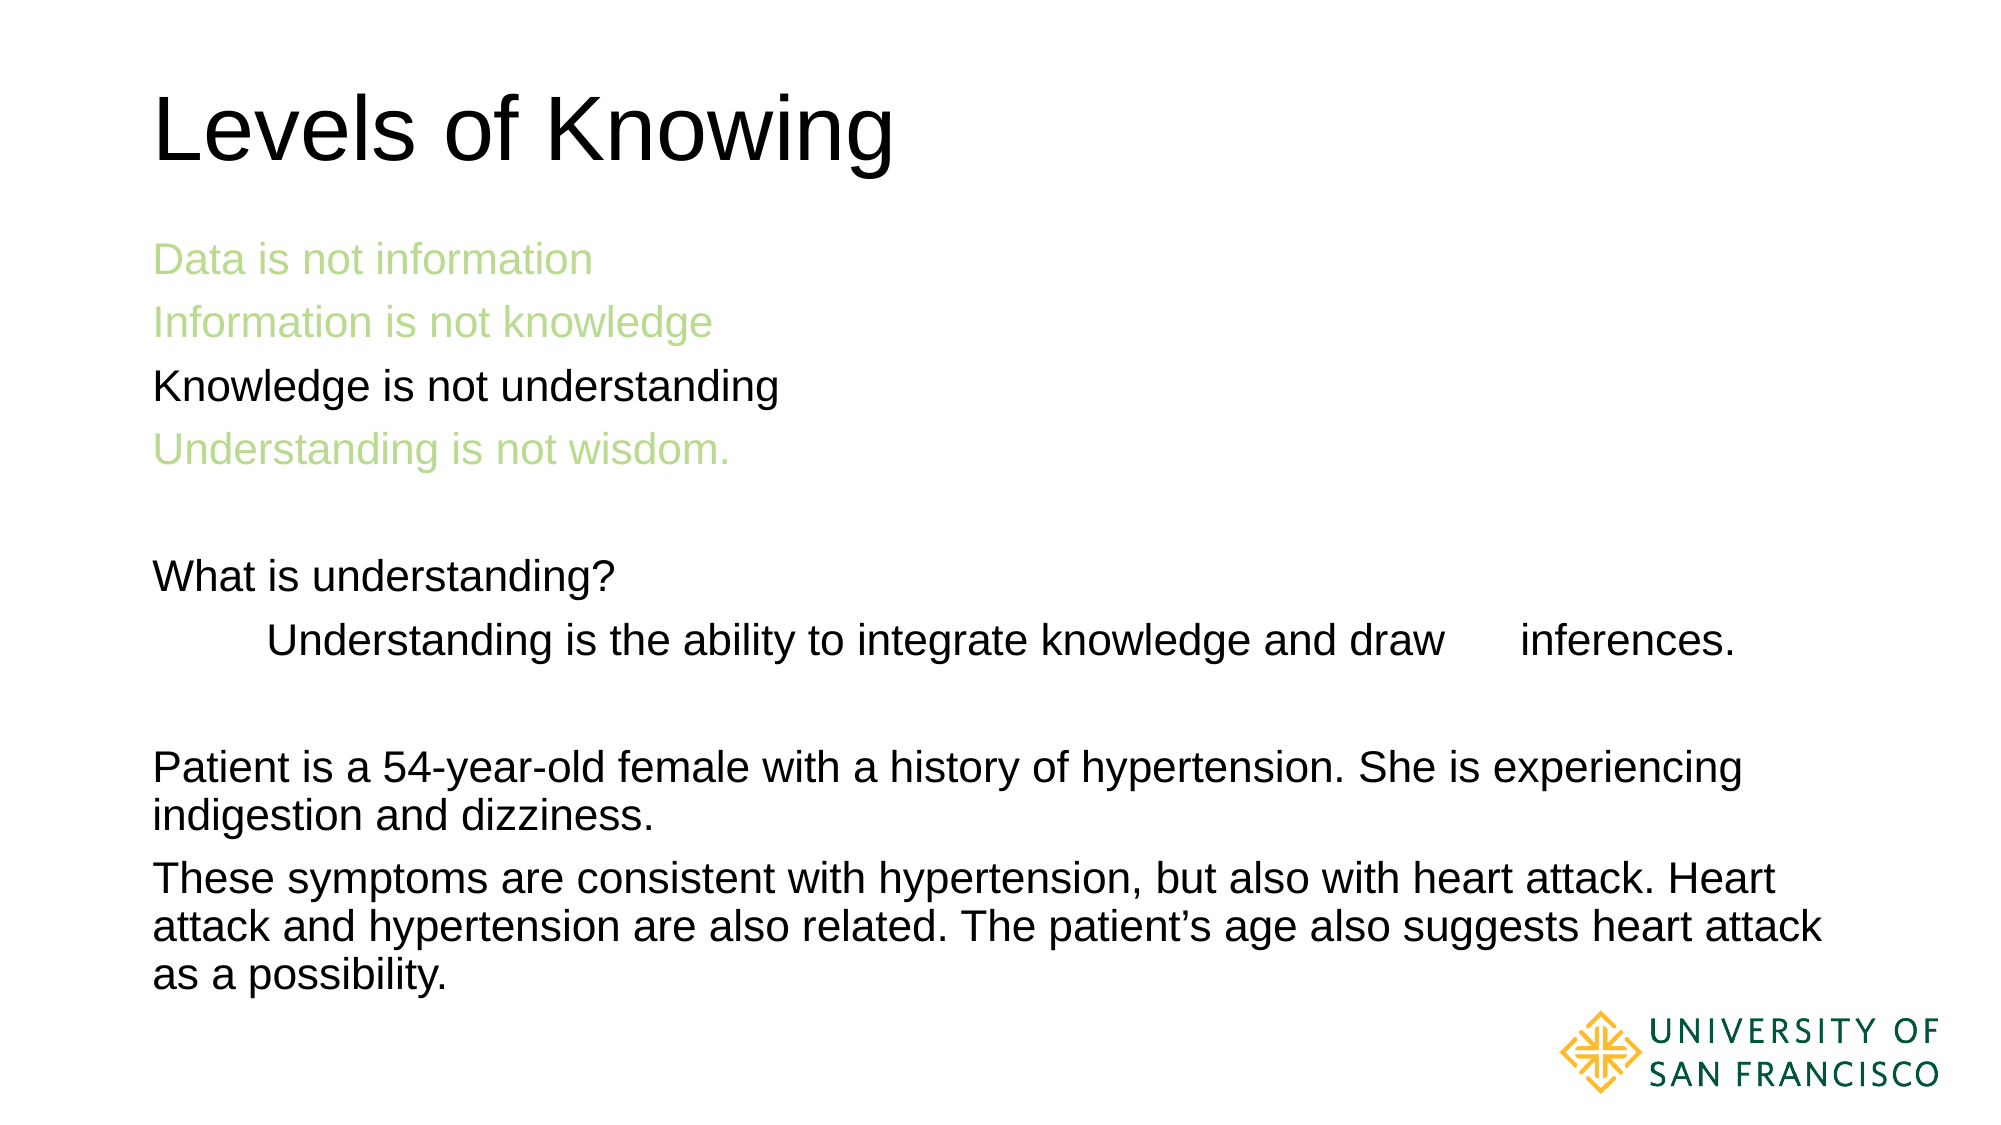

# Levels of Knowing

Data is not information
Information is not knowledge
Knowledge is not understanding
Understanding is not wisdom.

What is understanding?
	Understanding is the ability to integrate knowledge and draw 	inferences.

Patient is a 54-year-old female with a history of hypertension. She is experiencing indigestion and dizziness.
These symptoms are consistent with hypertension, but also with heart attack. Heart attack and hypertension are also related. The patient’s age also suggests heart attack as a possibility.